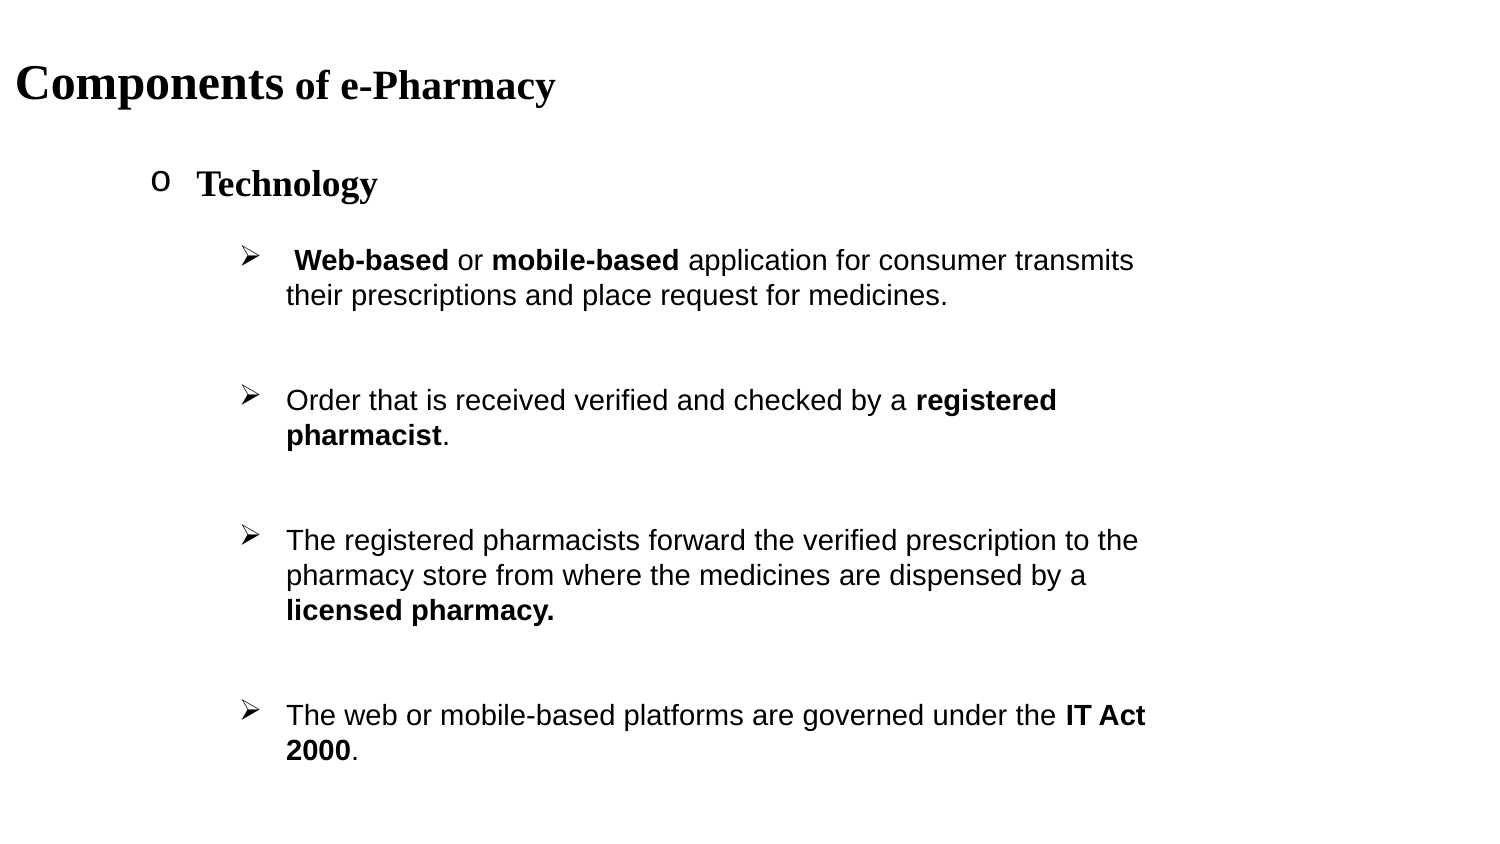

Components of e-Pharmacy
Technology
 Web-based or mobile-based application for consumer transmits their prescriptions and place request for medicines.

Order that is received verified and checked by a registered pharmacist.

The registered pharmacists forward the verified prescription to the pharmacy store from where the medicines are dispensed by a licensed pharmacy.

The web or mobile-based platforms are governed under the IT Act 2000.